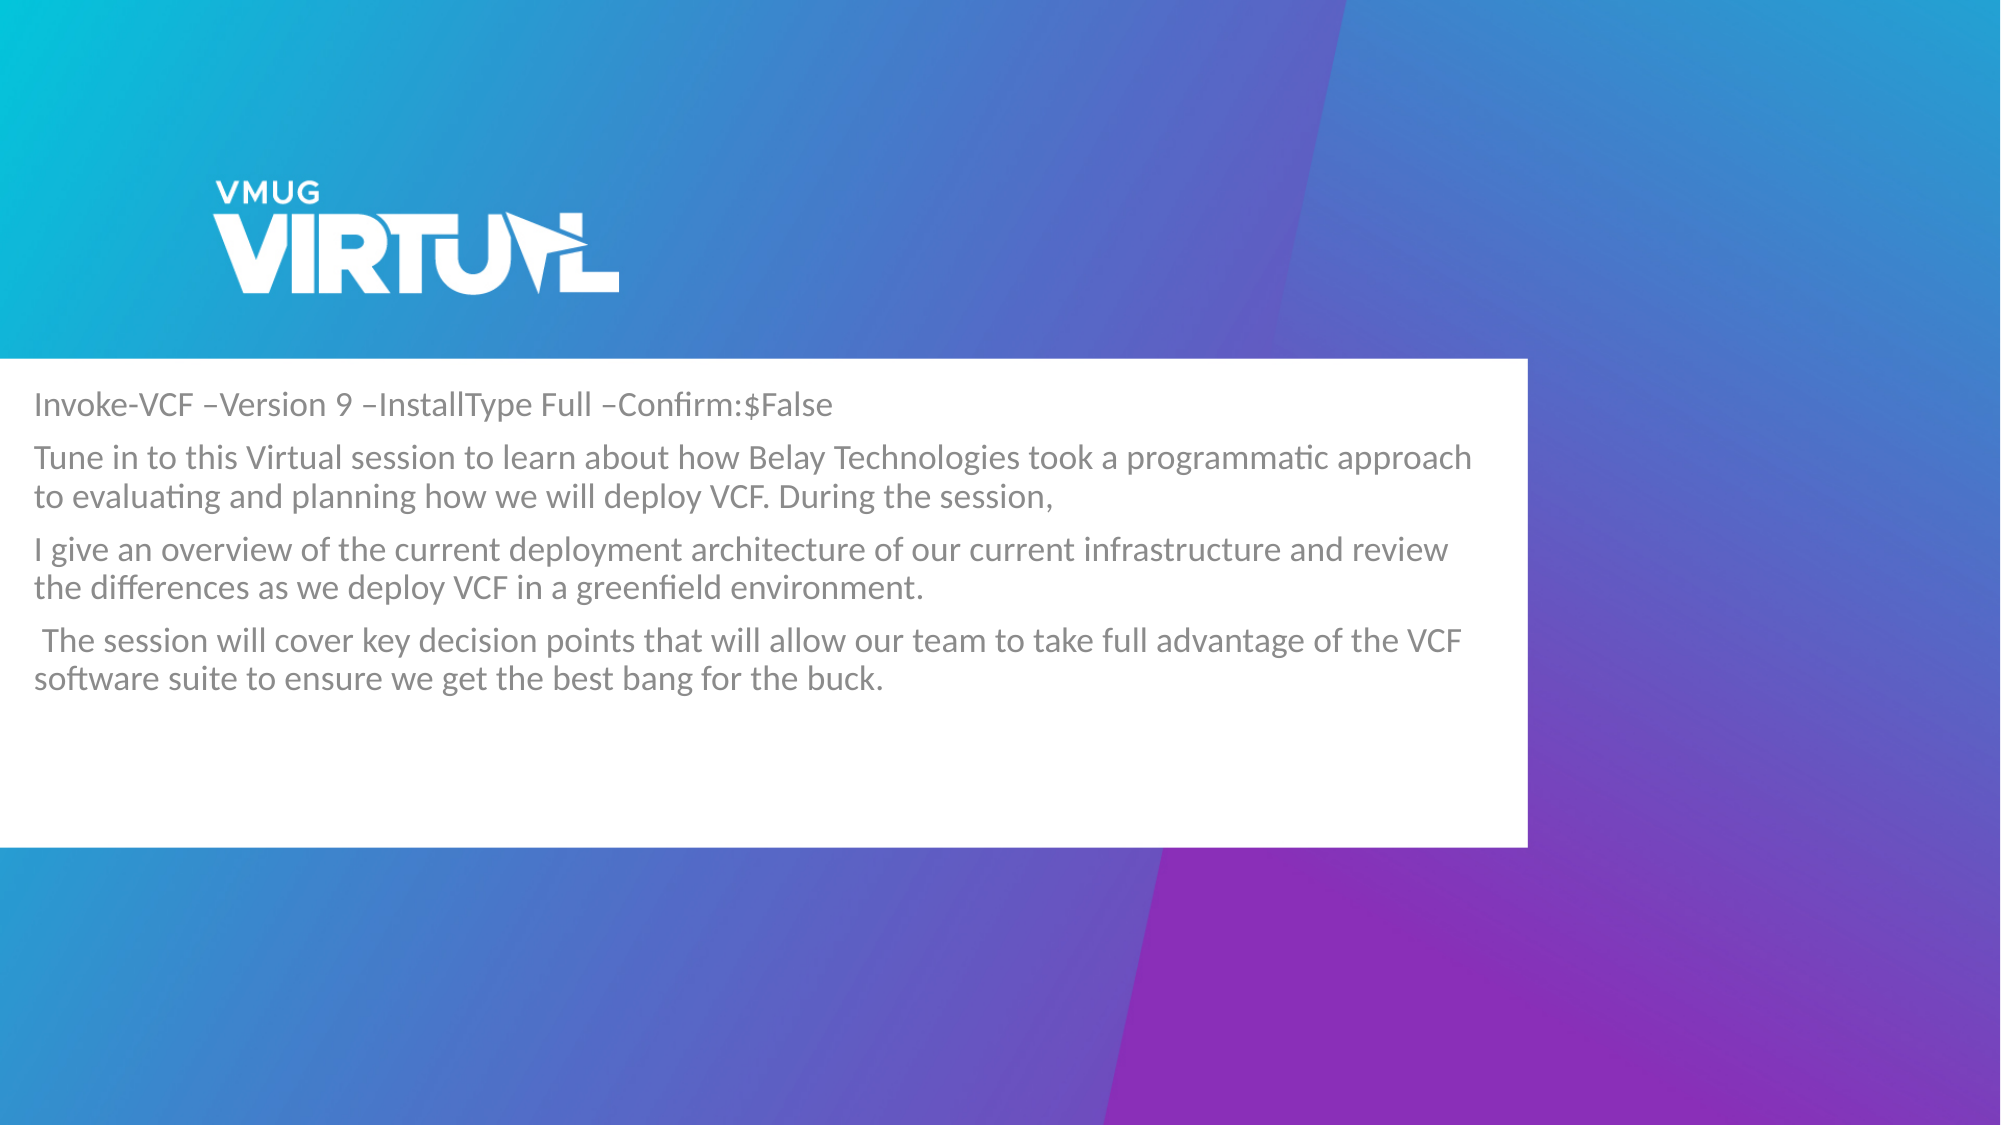

Invoke-VCF –Version 9 –InstallType Full –Confirm:$False
Tune in to this Virtual session to learn about how Belay Technologies took a programmatic approach to evaluating and planning how we will deploy VCF. During the session,
I give an overview of the current deployment architecture of our current infrastructure and review the differences as we deploy VCF in a greenfield environment.
 The session will cover key decision points that will allow our team to take full advantage of the VCF software suite to ensure we get the best bang for the buck.